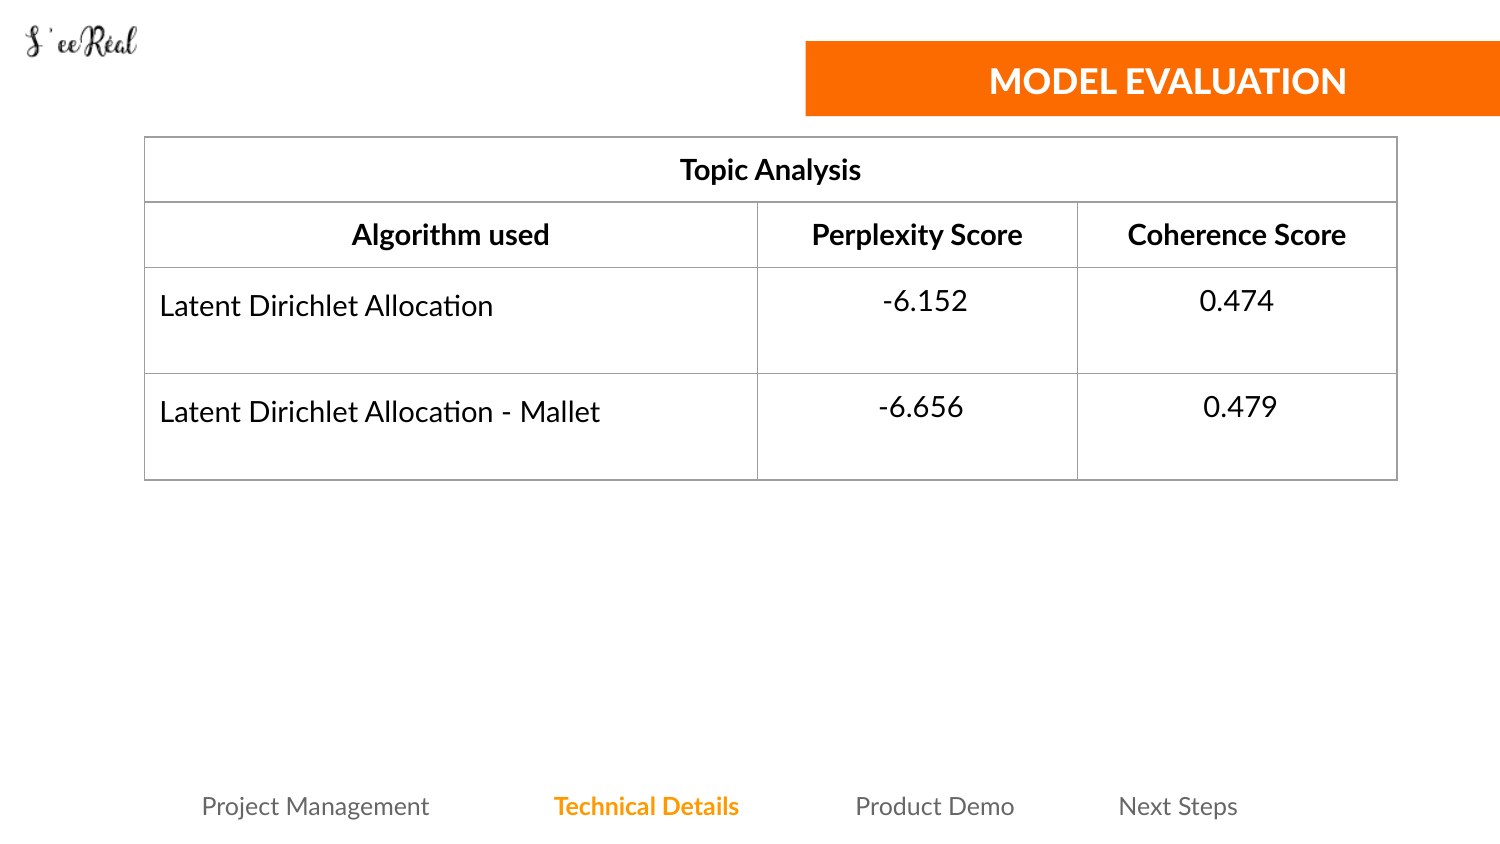

MODEL EVALUATION
INTRODUCTION
INTRODUCTION
| Topic Analysis |  |  |
| --- | --- | --- |
| Algorithm used | Perplexity Score | Coherence Score |
| Latent Dirichlet Allocation | -6.152 | 0.474 |
| Latent Dirichlet Allocation - Mallet | -6.656 | 0.479 |
Project Management                   Technical Details                  Product Demo                Next Steps